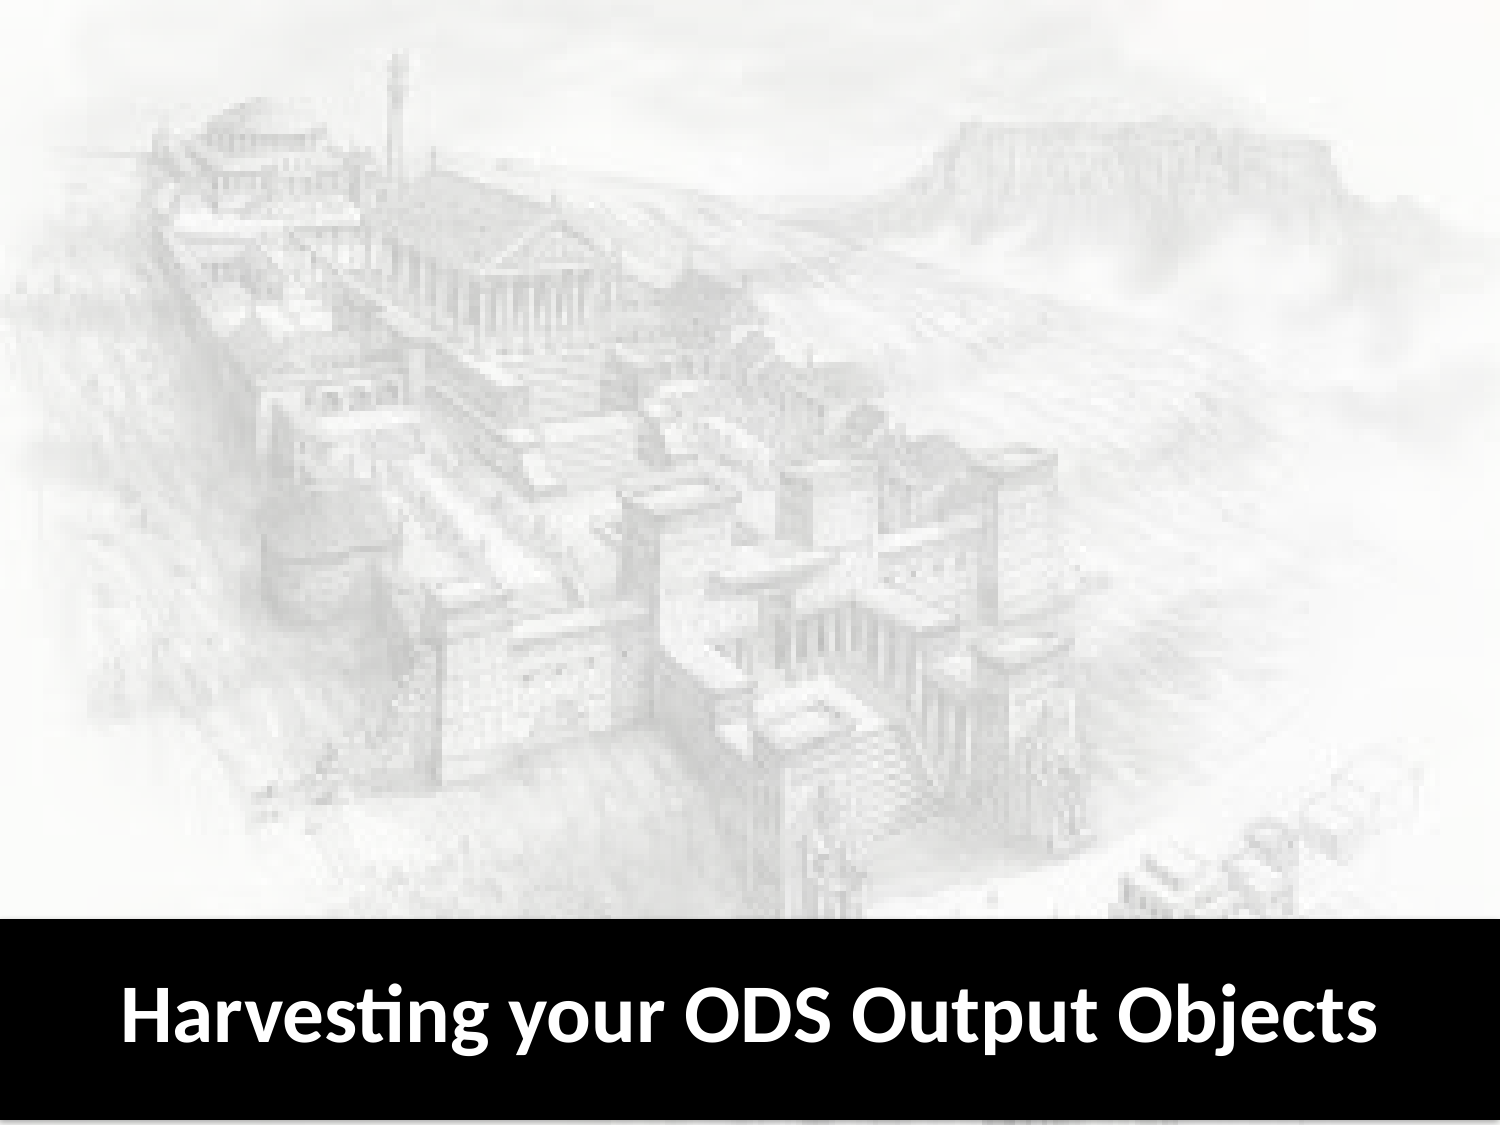

Harvesting your ODS Output Objects
The Great Library of Alexandria